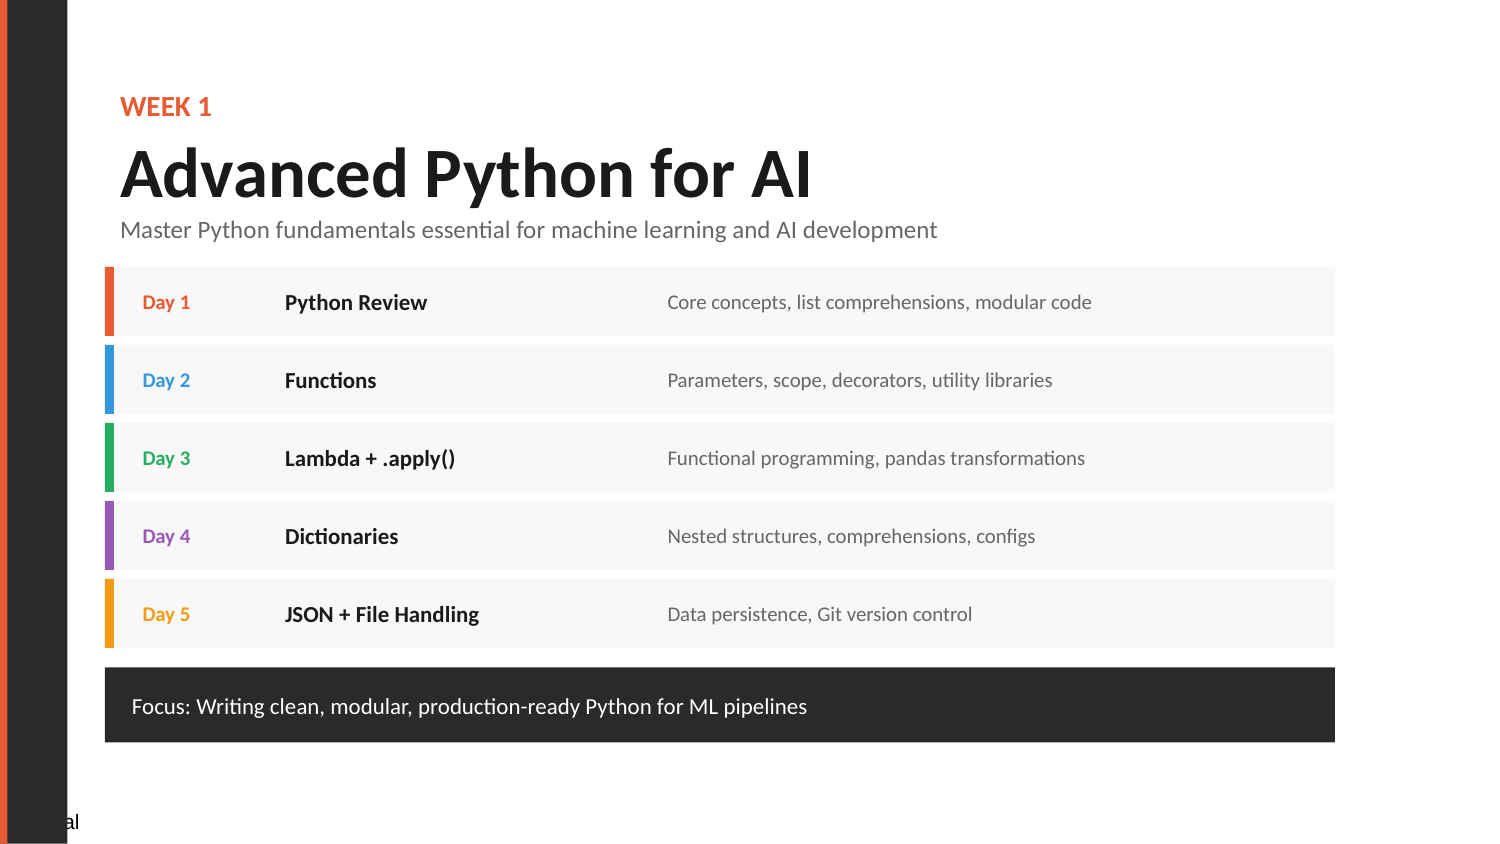

WEEK 1
Advanced Python for AI
Master Python fundamentals essential for machine learning and AI development

Day 1
Python Review
Core concepts, list comprehensions, modular code

Day 2
Functions
Parameters, scope, decorators, utility libraries

Day 3
Lambda + .apply()
Functional programming, pandas transformations

Day 4
Dictionaries
Nested structures, comprehensions, configs

Day 5
JSON + File Handling
Data persistence, Git version control

Focus: Writing clean, modular, production-ready Python for ML pipelines